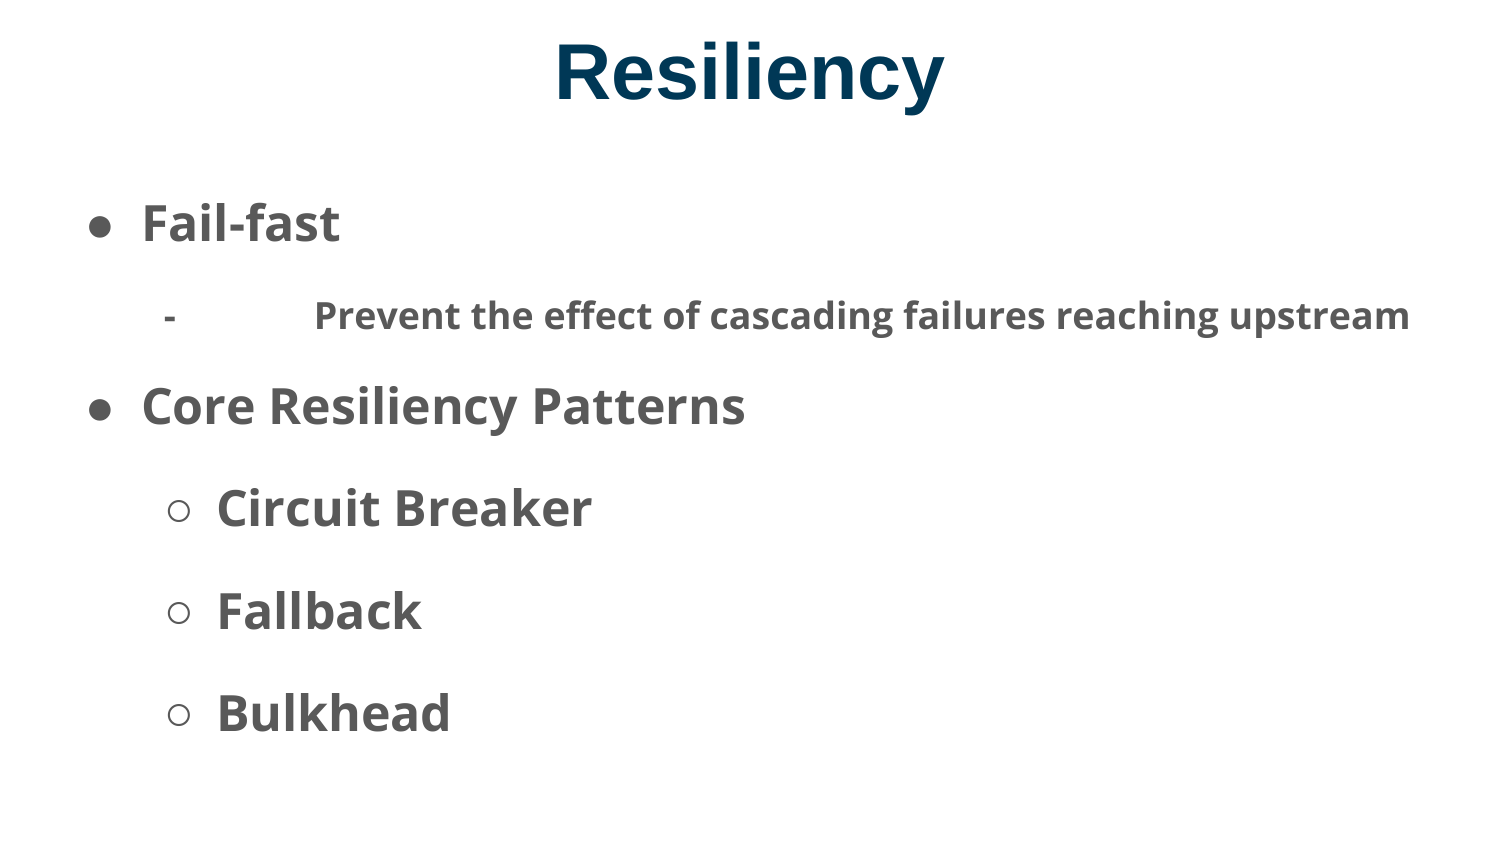

# Resiliency
26

Fail-fast
-	Prevent the effect of cascading failures reaching upstream

Core Resiliency Patterns
Circuit Breaker
Fallback
Bulkhead